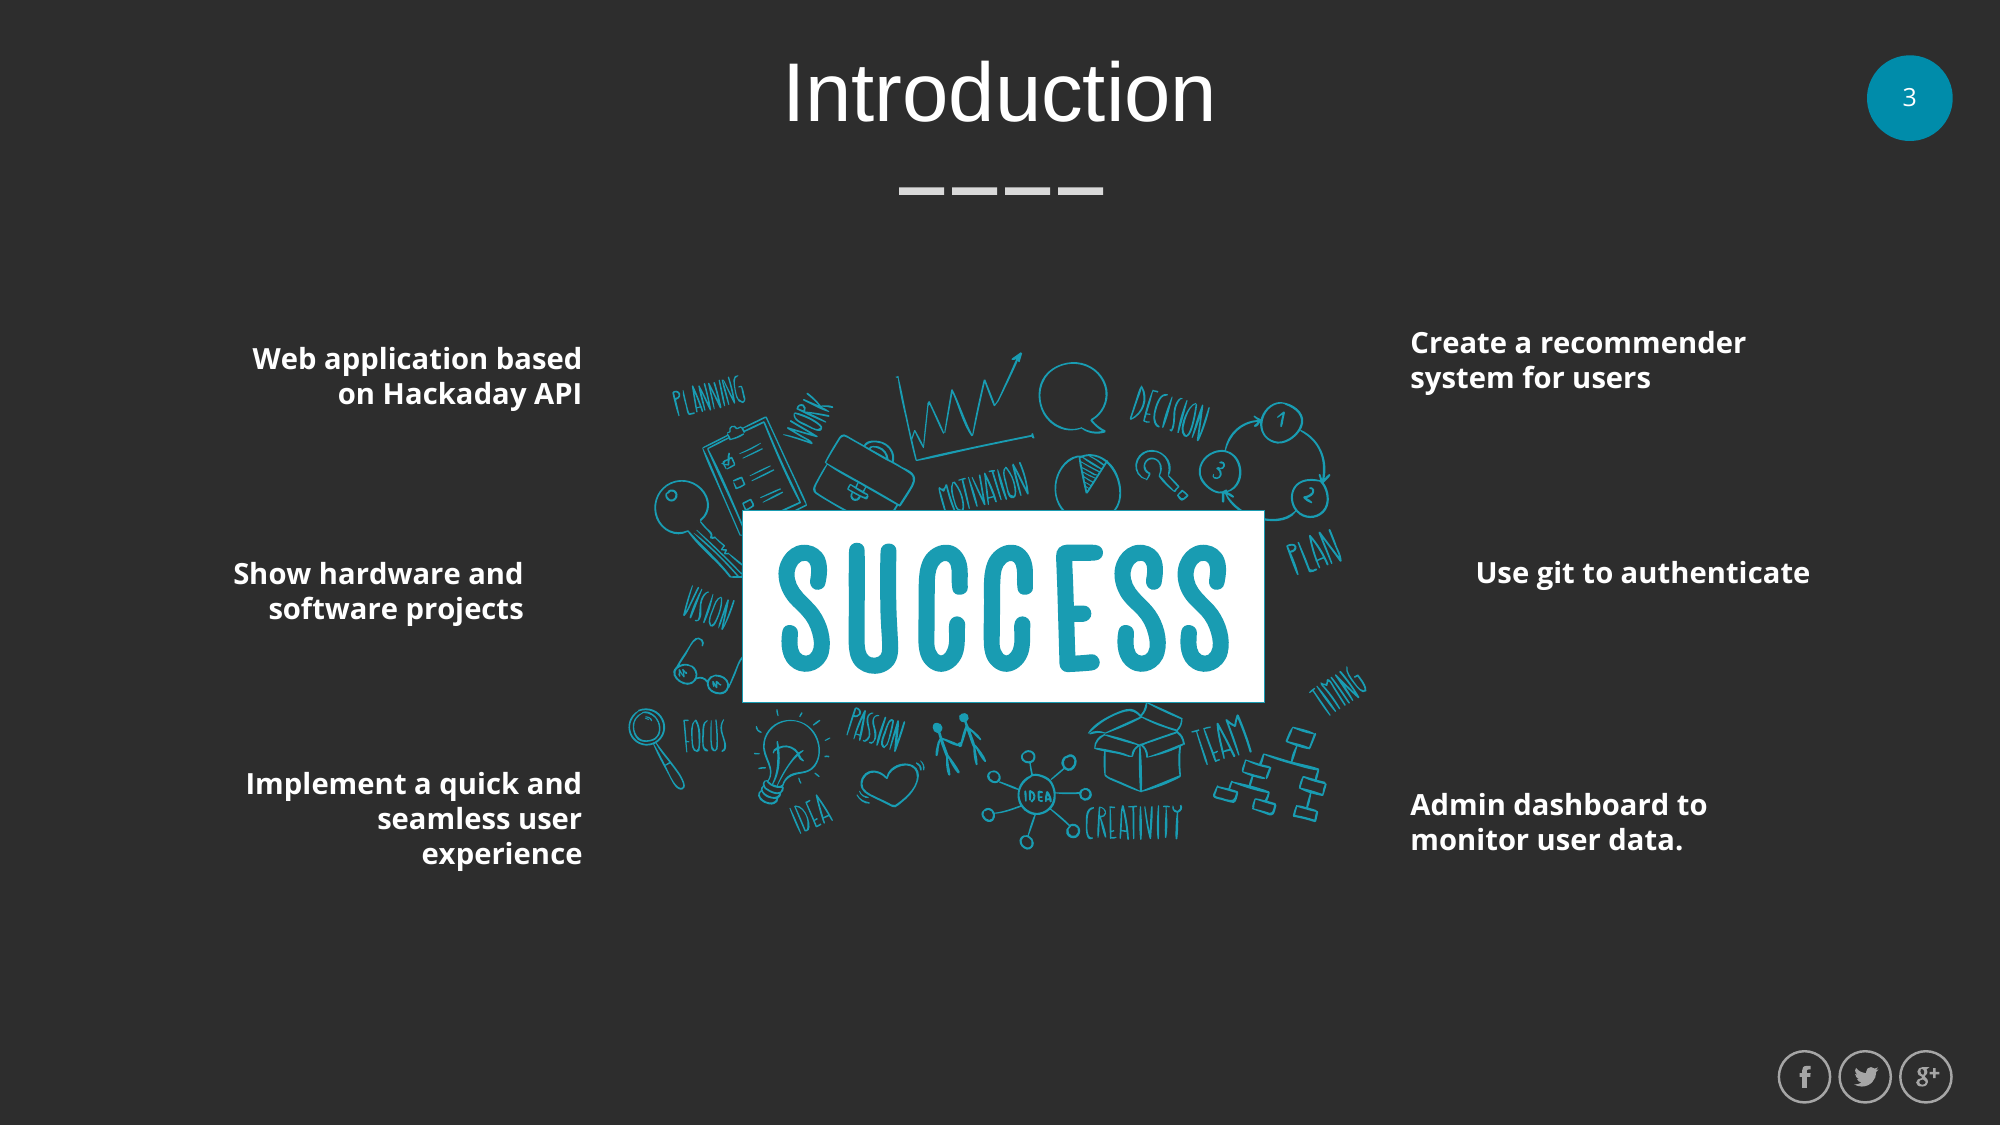

Introduction

Web application based on Hackaday API
Create a recommender system for users

Show hardware and software projects
Use git to authenticate
Implement a quick and seamless user experience
Admin dashboard to monitor user data.